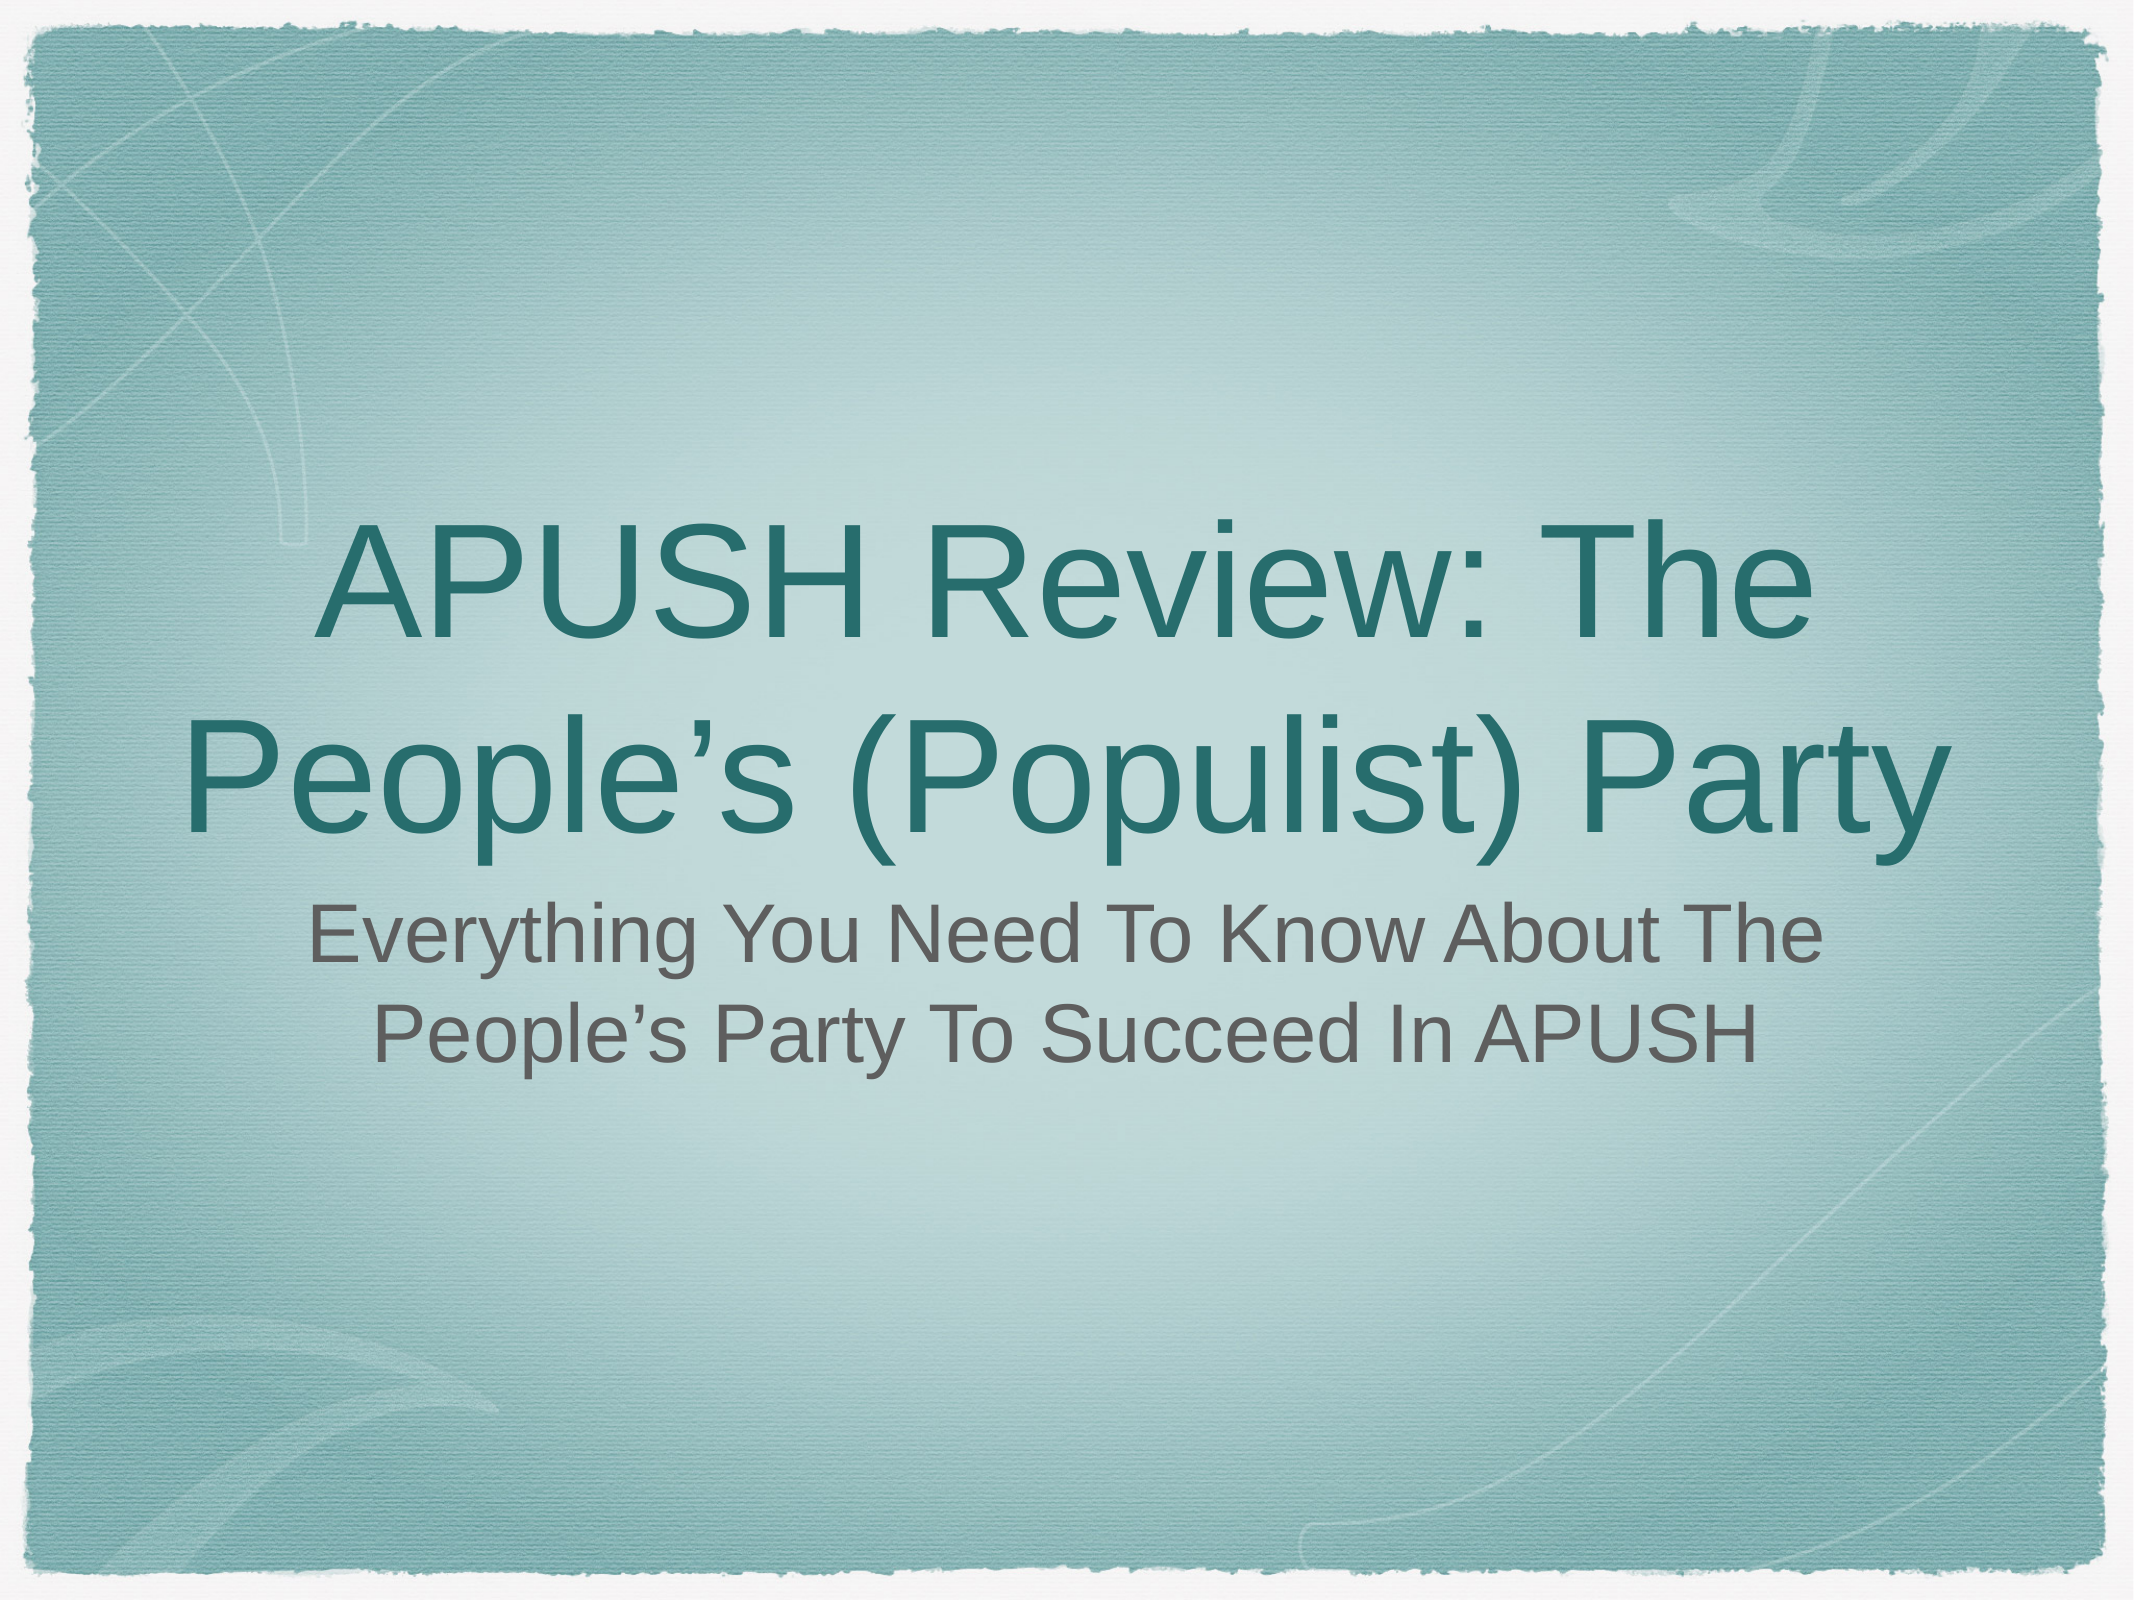

# APUSH Review: The People’s (Populist) Party
Everything You Need To Know About The People’s Party To Succeed In APUSH